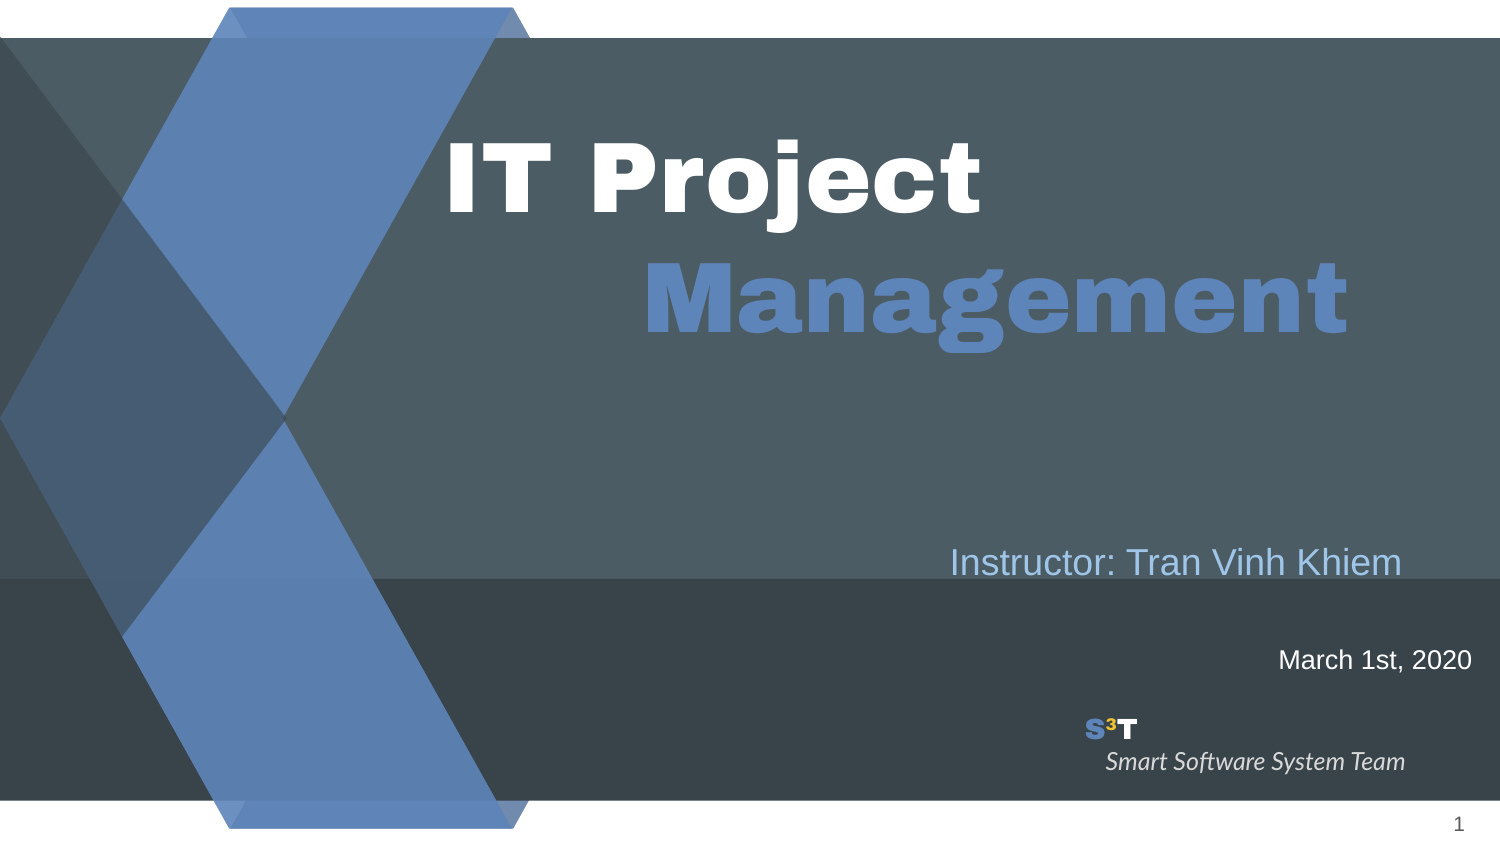

# IT Project
      Management

Instructor: Tran Vinh Khiem
March 1st, 2020
S3T
   Smart Software System Team
1